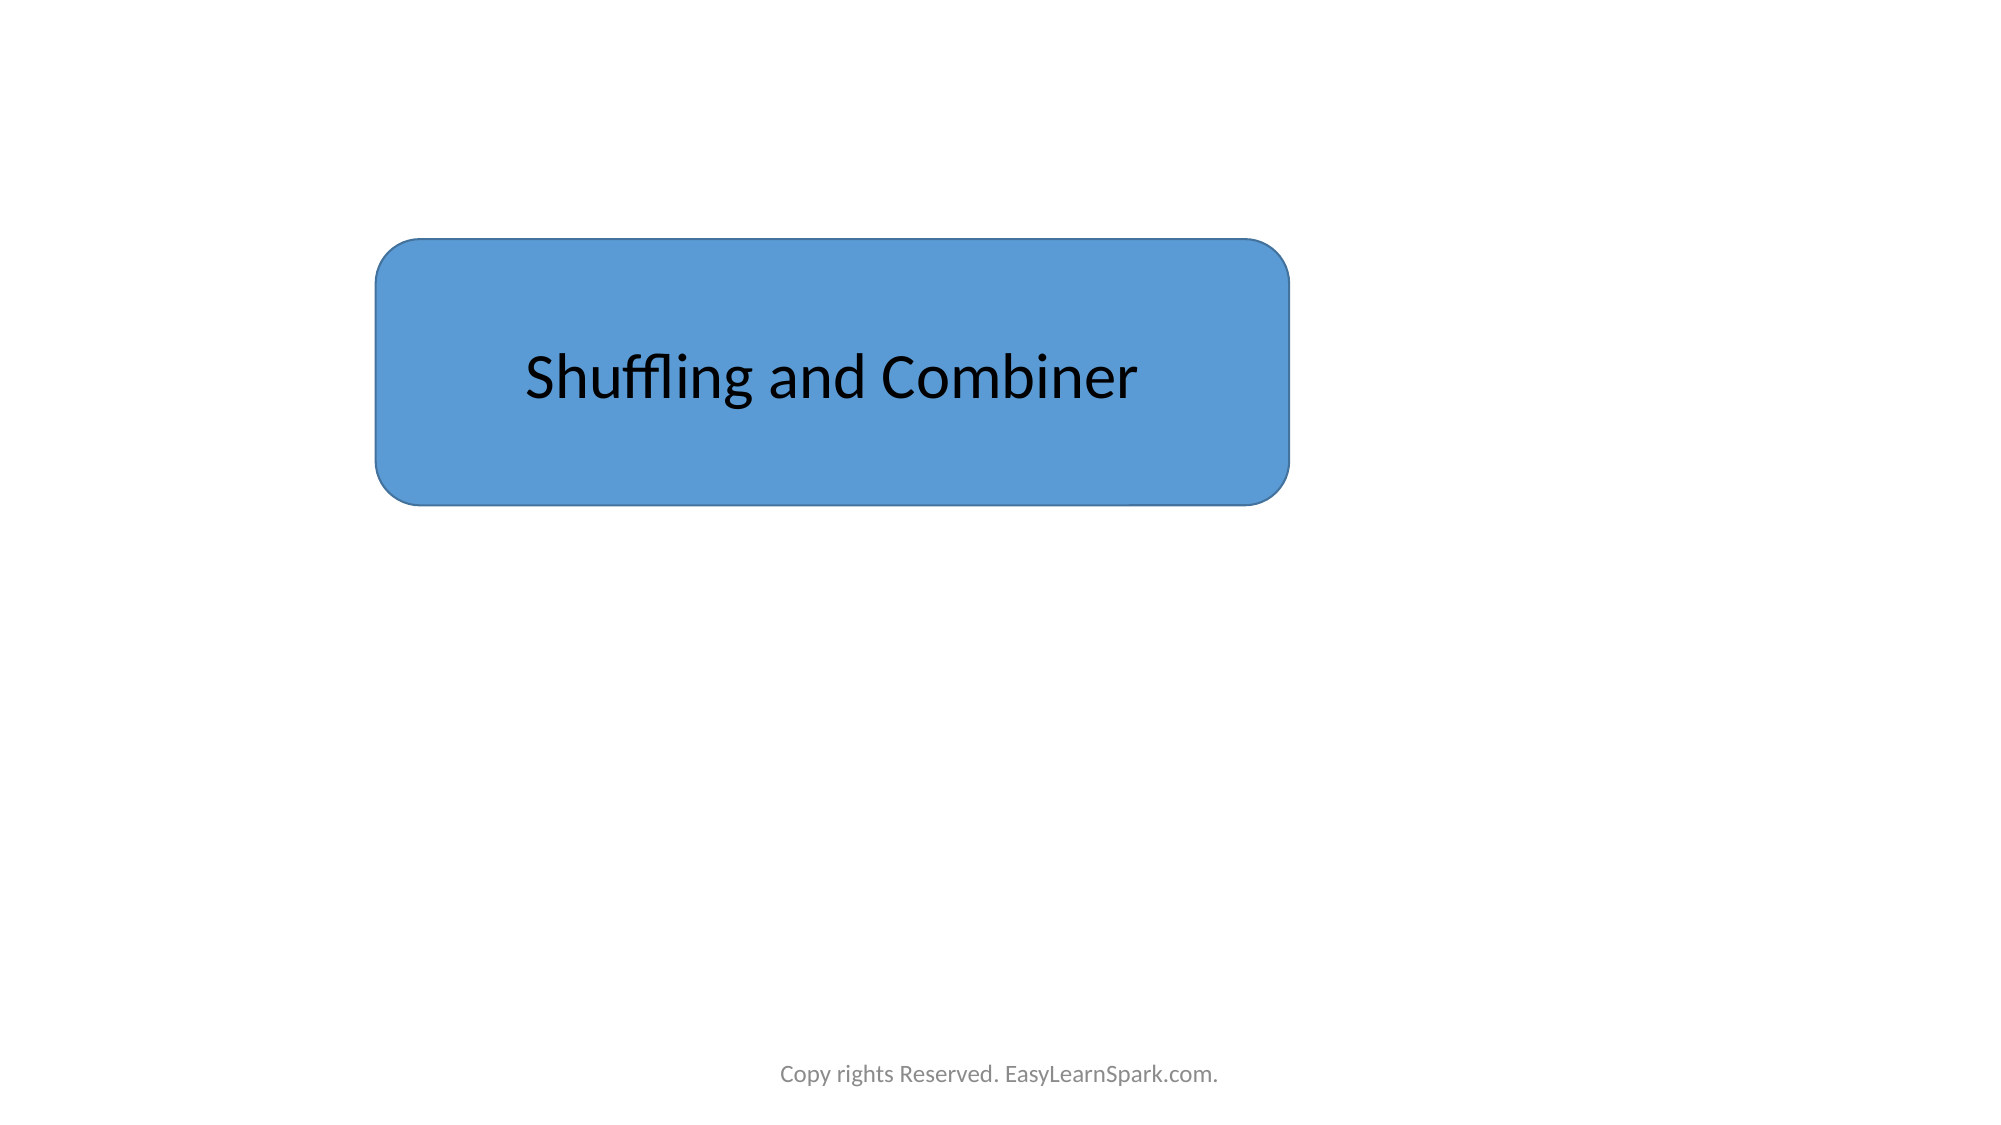

Shuffling and Combiner
Copy rights Reserved. EasyLearnSpark.com.